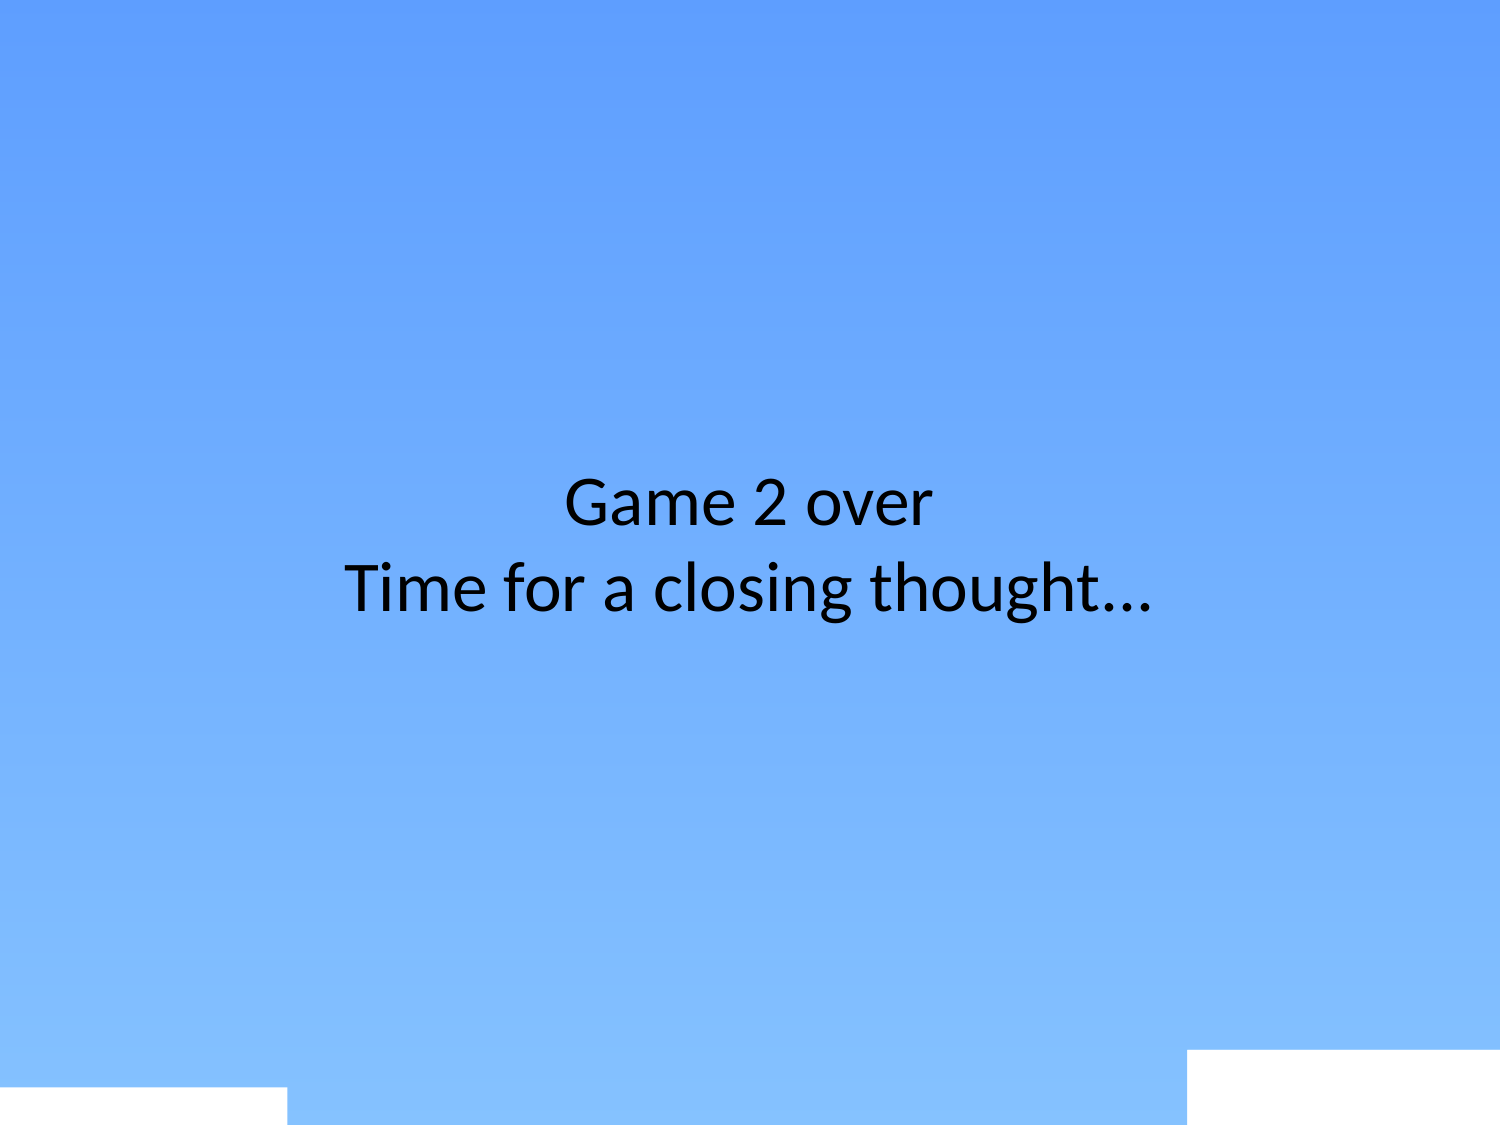

# Game 2 over Time for a closing thought...